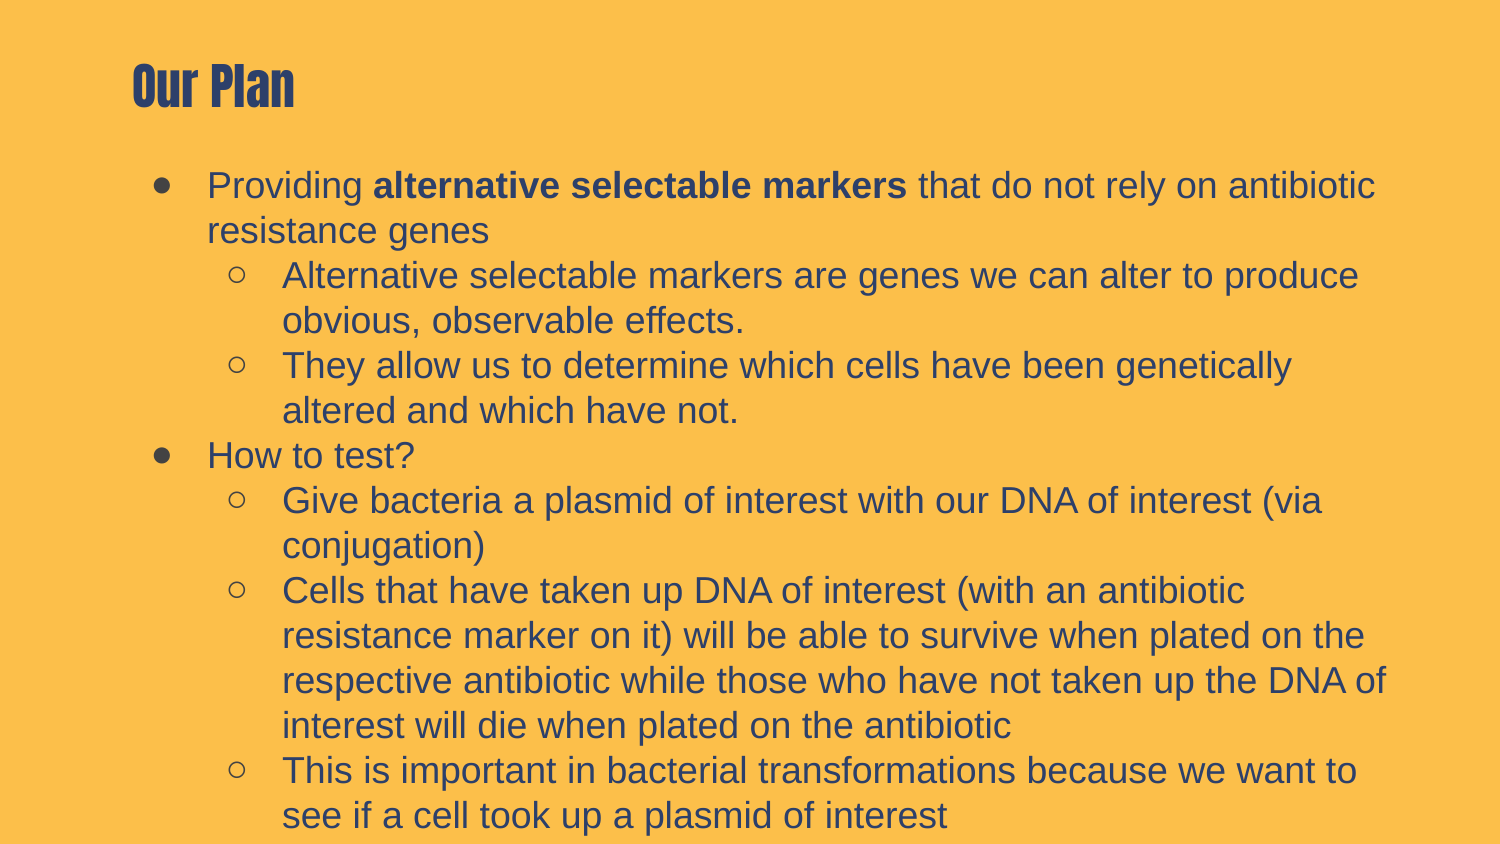

# Our Plan
Providing alternative selectable markers that do not rely on antibiotic resistance genes
Alternative selectable markers are genes we can alter to produce obvious, observable effects.
They allow us to determine which cells have been genetically altered and which have not.
How to test?
Give bacteria a plasmid of interest with our DNA of interest (via conjugation)
Cells that have taken up DNA of interest (with an antibiotic resistance marker on it) will be able to survive when plated on the respective antibiotic while those who have not taken up the DNA of interest will die when plated on the antibiotic
This is important in bacterial transformations because we want to see if a cell took up a plasmid of interest